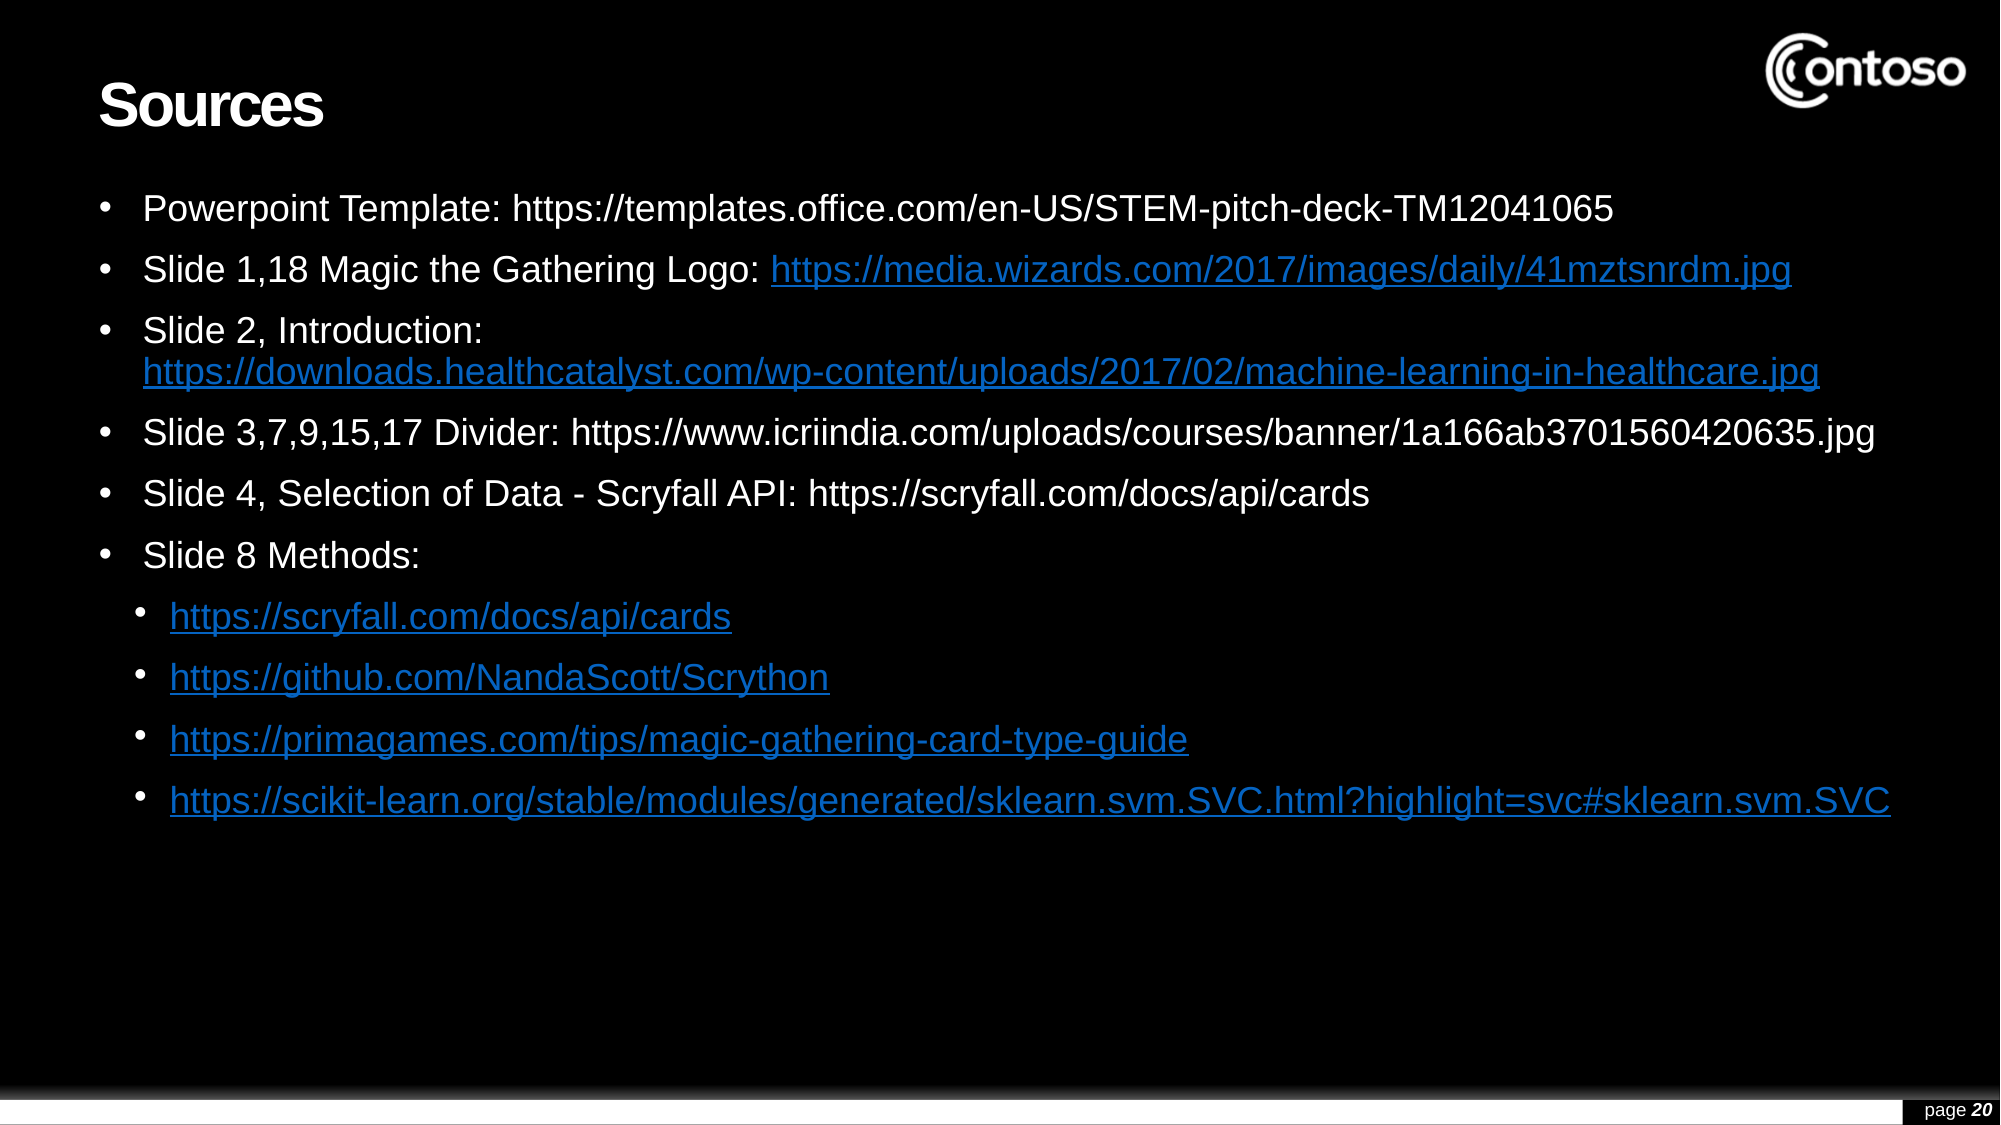

Sources
Powerpoint Template: https://templates.office.com/en-US/STEM-pitch-deck-TM12041065
Slide 1,18 Magic the Gathering Logo: https://media.wizards.com/2017/images/daily/41mztsnrdm.jpg
Slide 2, Introduction: https://downloads.healthcatalyst.com/wp-content/uploads/2017/02/machine-learning-in-healthcare.jpg
Slide 3,7,9,15,17 Divider: https://www.icriindia.com/uploads/courses/banner/1a166ab3701560420635.jpg
Slide 4, Selection of Data - Scryfall API: https://scryfall.com/docs/api/cards
Slide 8 Methods:
https://scryfall.com/docs/api/cards
https://github.com/NandaScott/Scrython
https://primagames.com/tips/magic-gathering-card-type-guide
https://scikit-learn.org/stable/modules/generated/sklearn.svm.SVC.html?highlight=svc#sklearn.svm.SVC
page 20